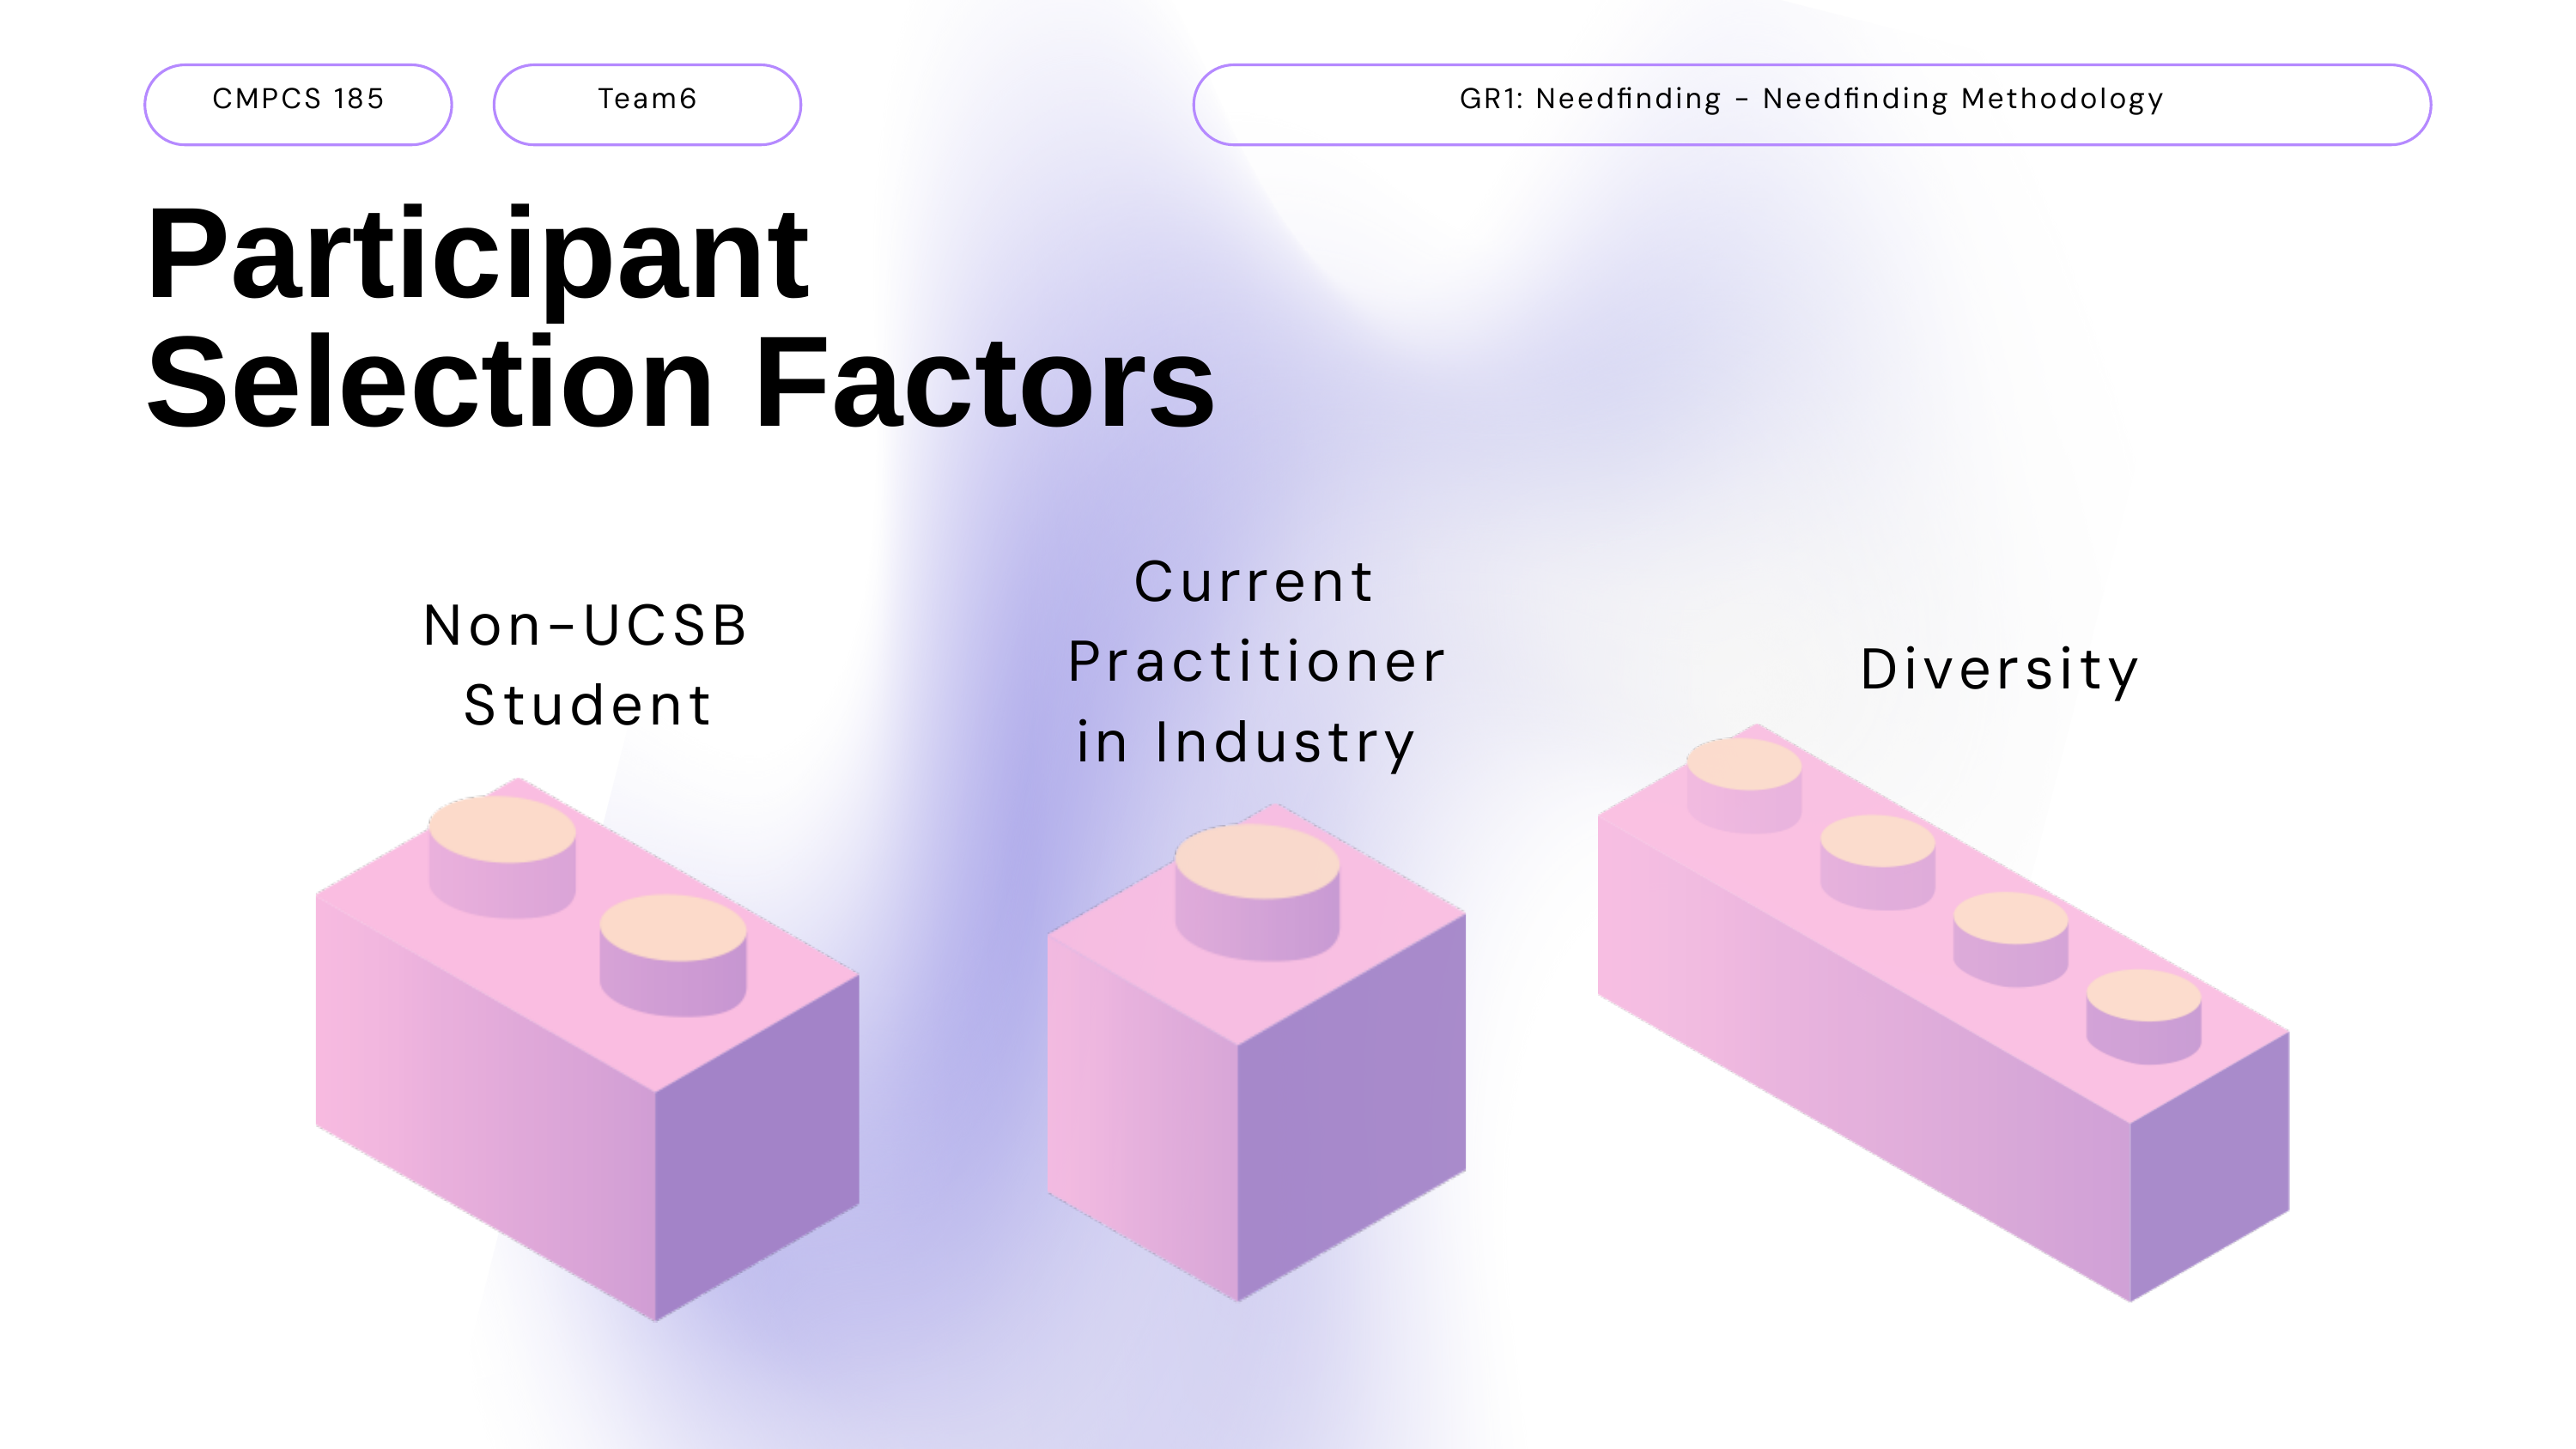

CMPCS 185

Team6

GR1: Needfinding - Needfinding Methodology

Participant Selection Factors
Current Practitioner
in Industry
Non-UCSB Student
Diversity